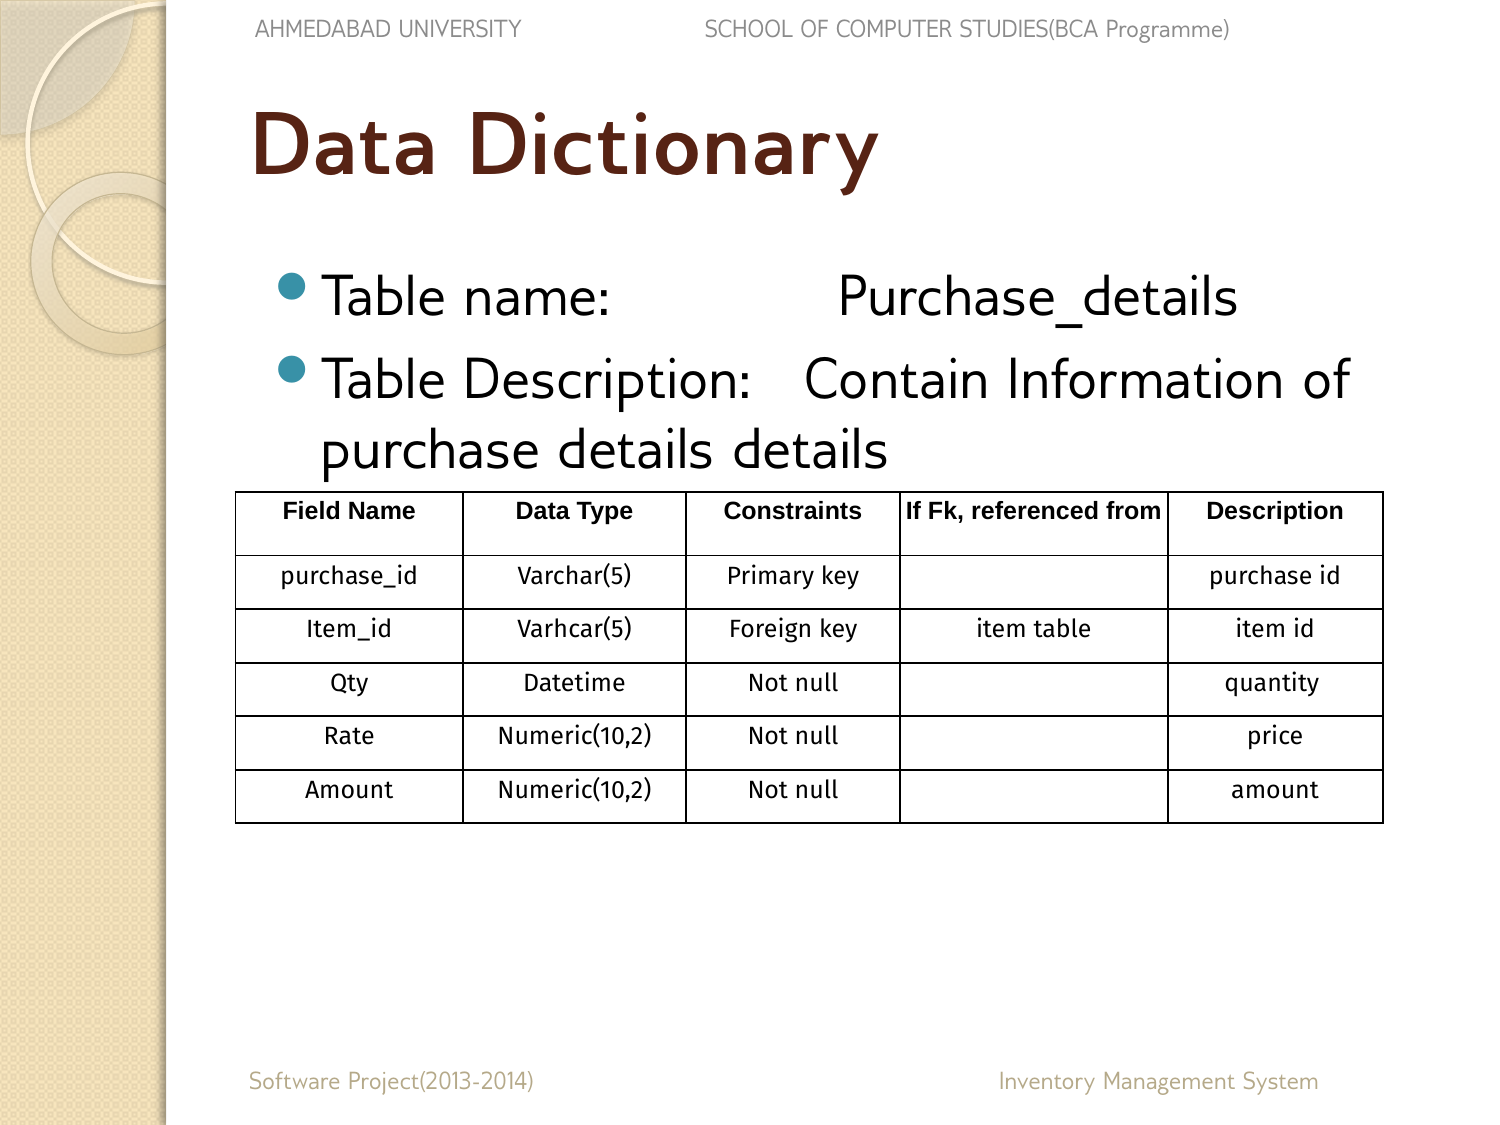

AHMEDABAD UNIVERSITY		SCHOOL OF COMPUTER STUDIES(BCA Programme)
# Data Dictionary
Table name:             Purchase_details
Table Description:   Contain Information of purchase details details

| Field Name | Data Type | Constraints | If Fk, referenced from | Description |
| --- | --- | --- | --- | --- |
| purchase\_id | Varchar(5) | Primary key |  | purchase id |
| Item\_id | Varhcar(5) | Foreign key | item table | item id |
| Qty | Datetime | Not null |  | quantity |
| Rate | Numeric(10,2) | Not null |  | price |
| Amount | Numeric(10,2) | Not null |  | amount |
Software Project(2013-2014)				Inventory Management System